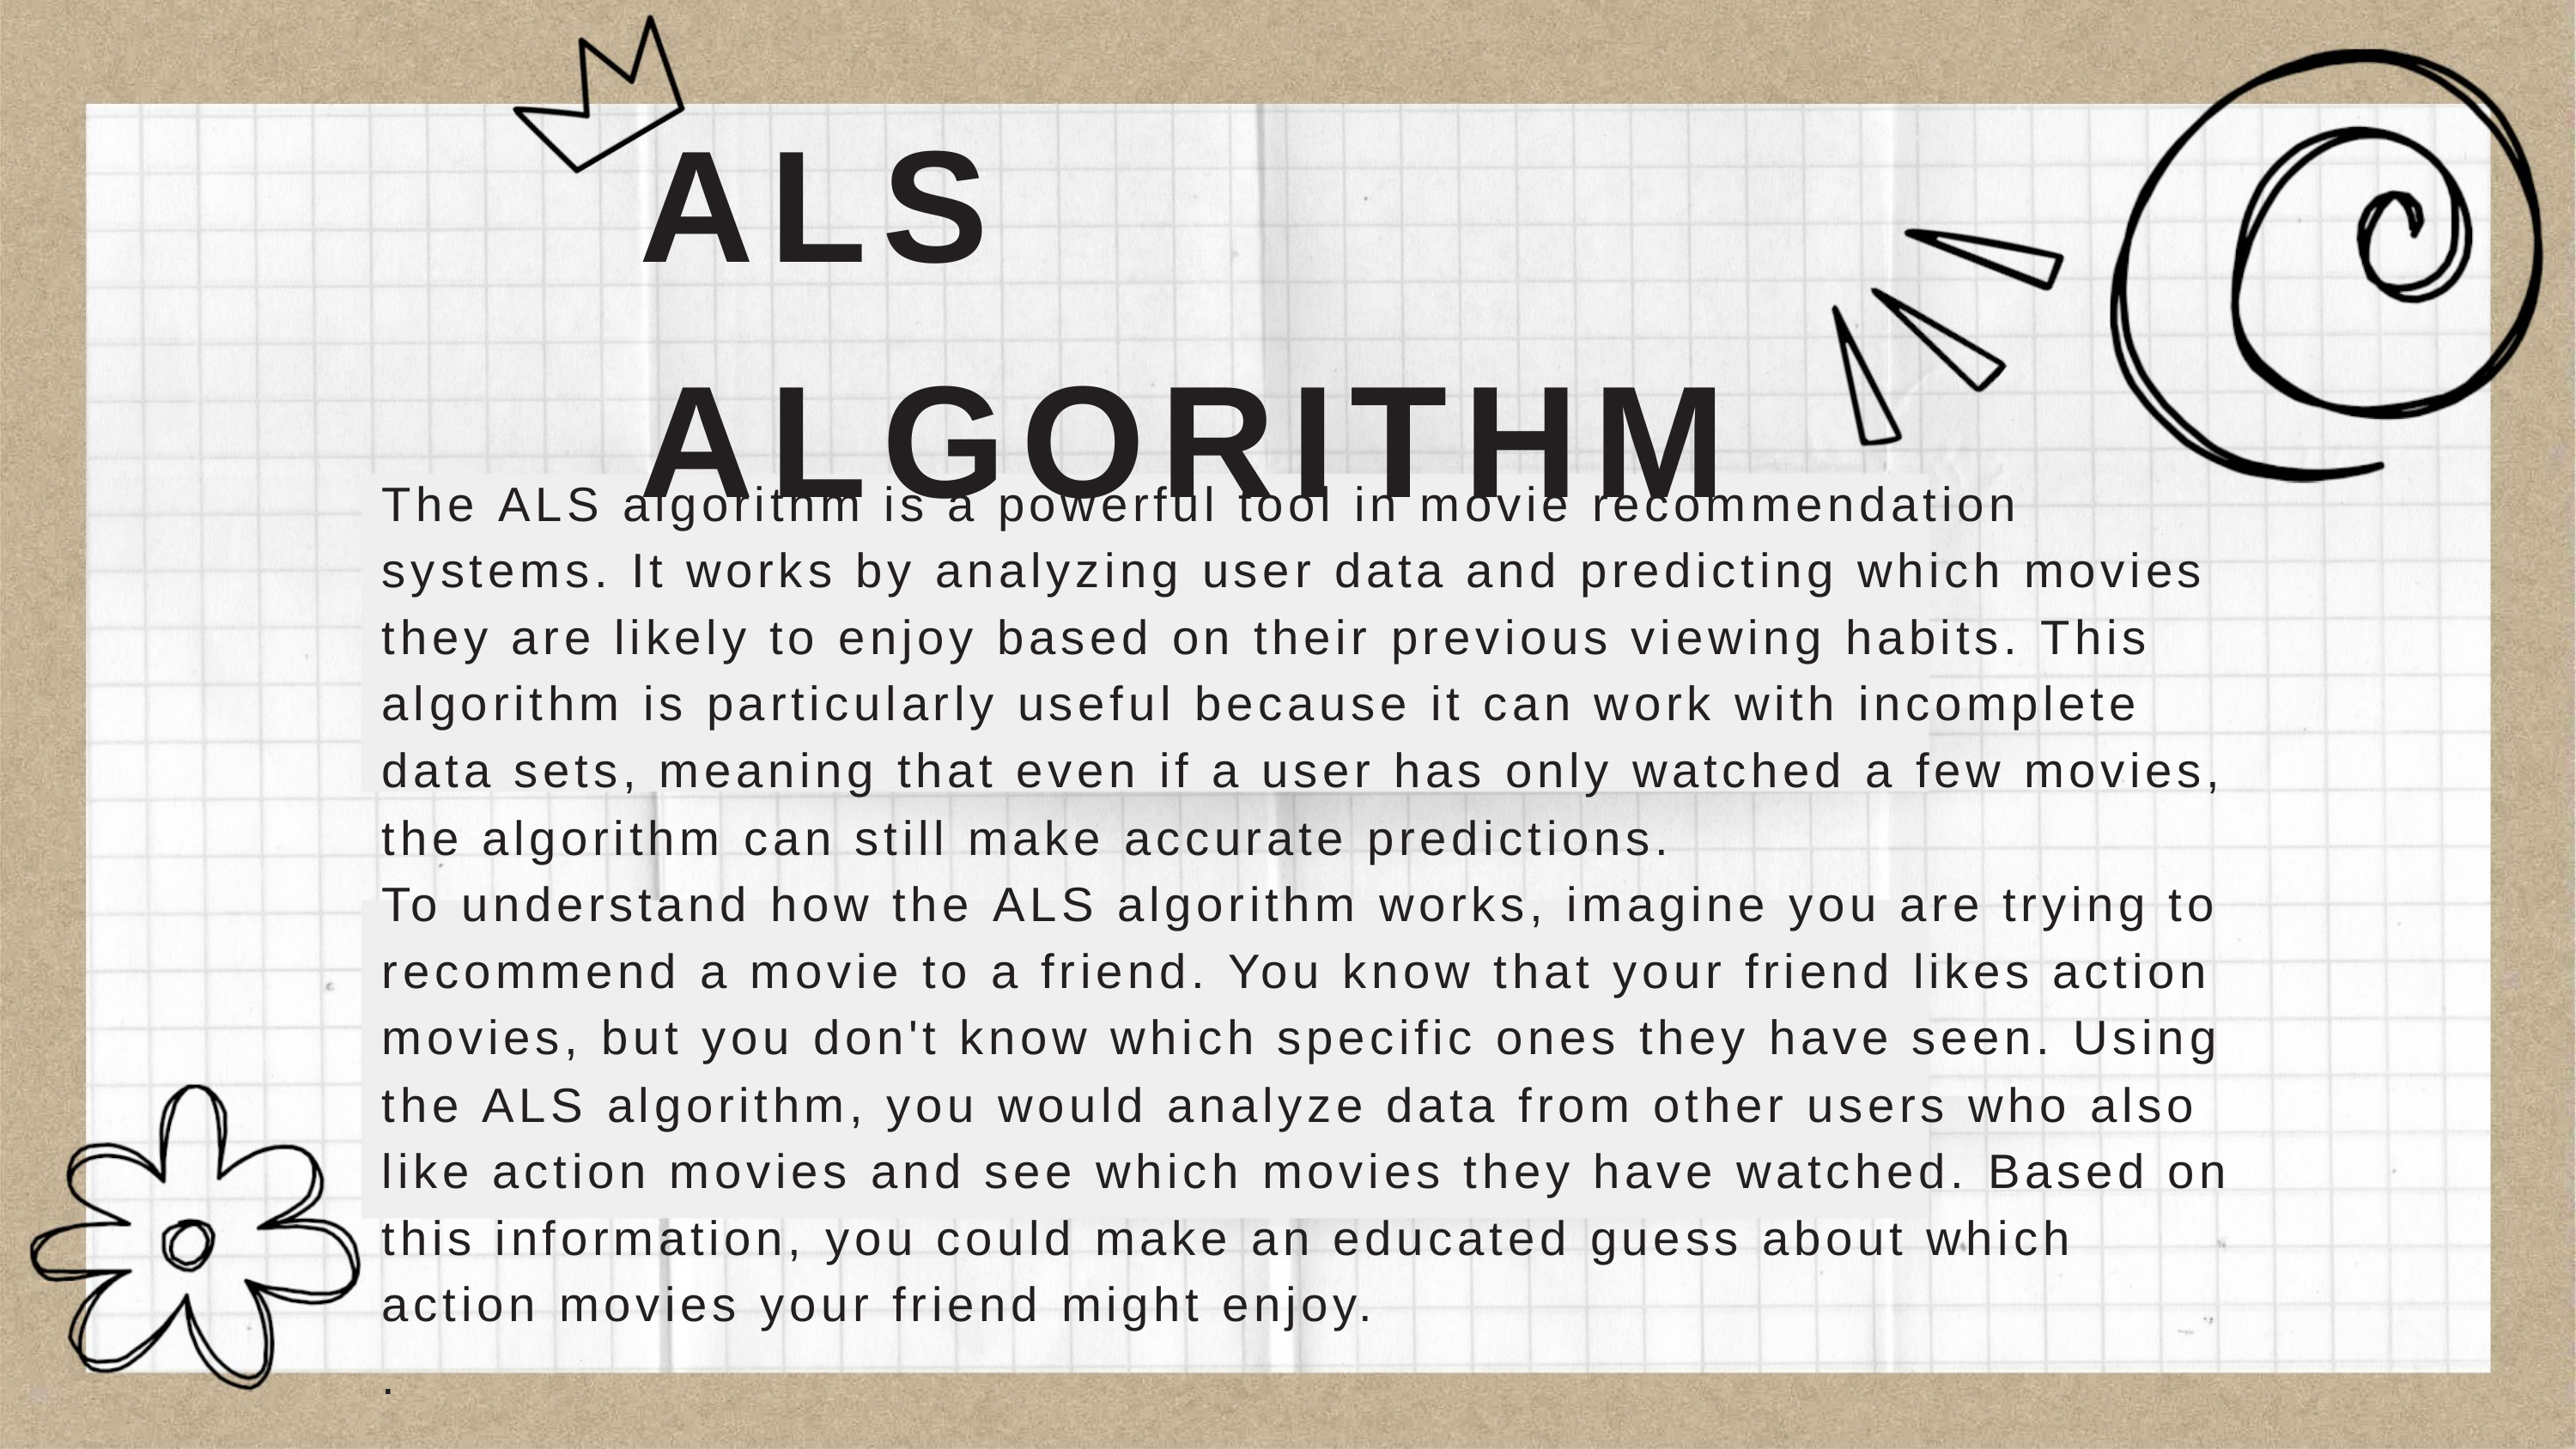

ALS ALGORITHM
The ALS algorithm is a powerful tool in movie recommendation
systems. It works by analyzing user data and predicting which movies
they are likely to enjoy based on their previous viewing habits. This
algorithm is particularly useful because it can work with incomplete
data sets, meaning that even if a user has only watched a few movies,
the algorithm can still make accurate predictions.
To understand how the ALS algorithm works, imagine you are trying to
recommend a movie to a friend. You know that your friend likes action
movies, but you don't know which specific ones they have seen. Using
the ALS algorithm, you would analyze data from other users who also
like action movies and see which movies they have watched. Based on
this information, you could make an educated guess about which
action movies your friend might enjoy.
.